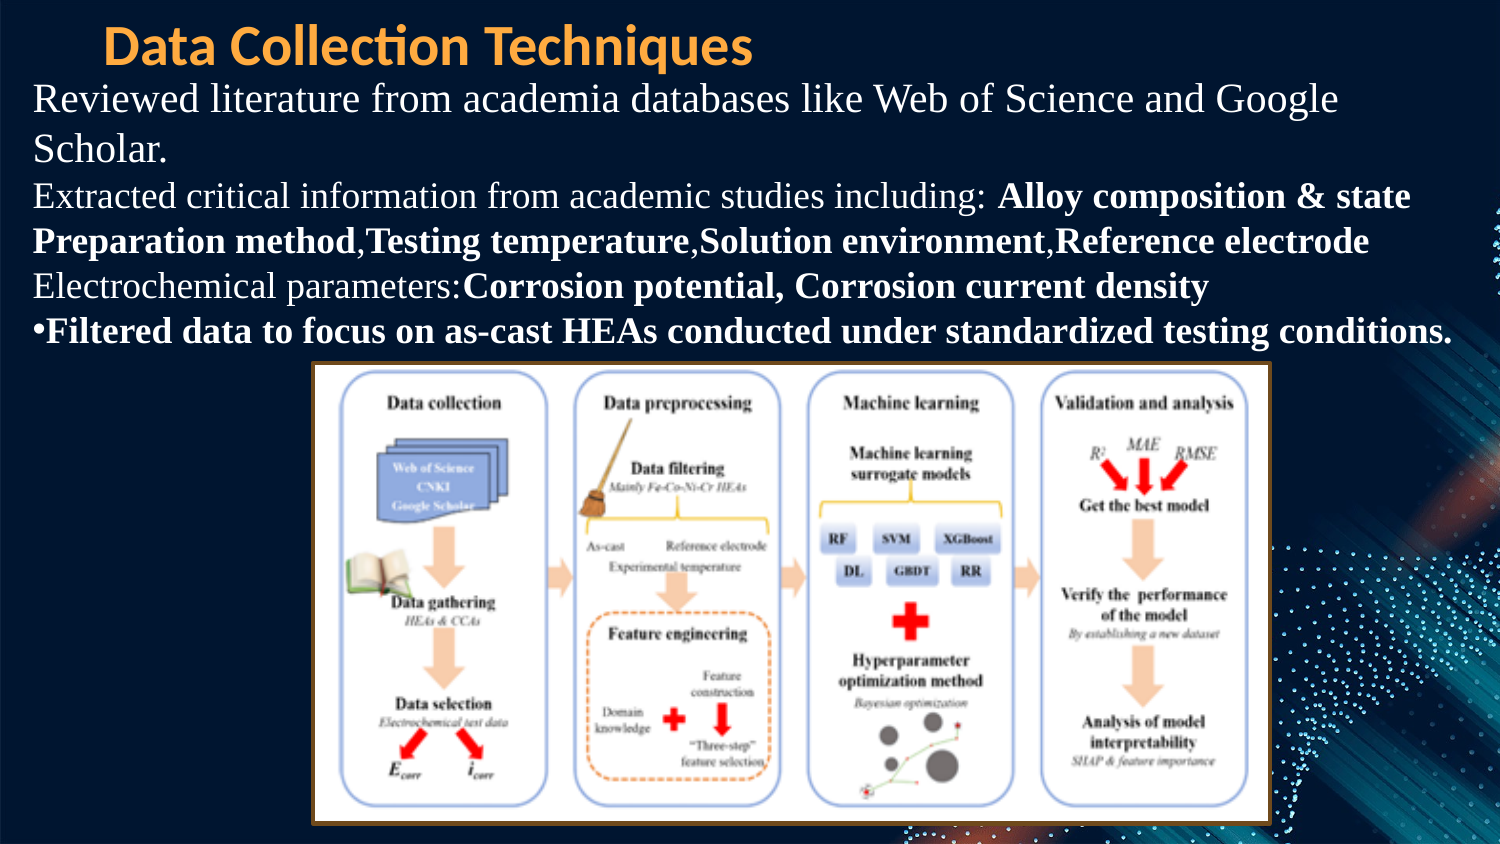

Data Collection Techniques
Reviewed literature from academia databases like Web of Science and Google Scholar.
Extracted critical information from academic studies including: Alloy composition & state
Preparation method,Testing temperature,Solution environment,Reference electrode
Electrochemical parameters:Corrosion potential, Corrosion current density
Filtered data to focus on as-cast HEAs conducted under standardized testing conditions.